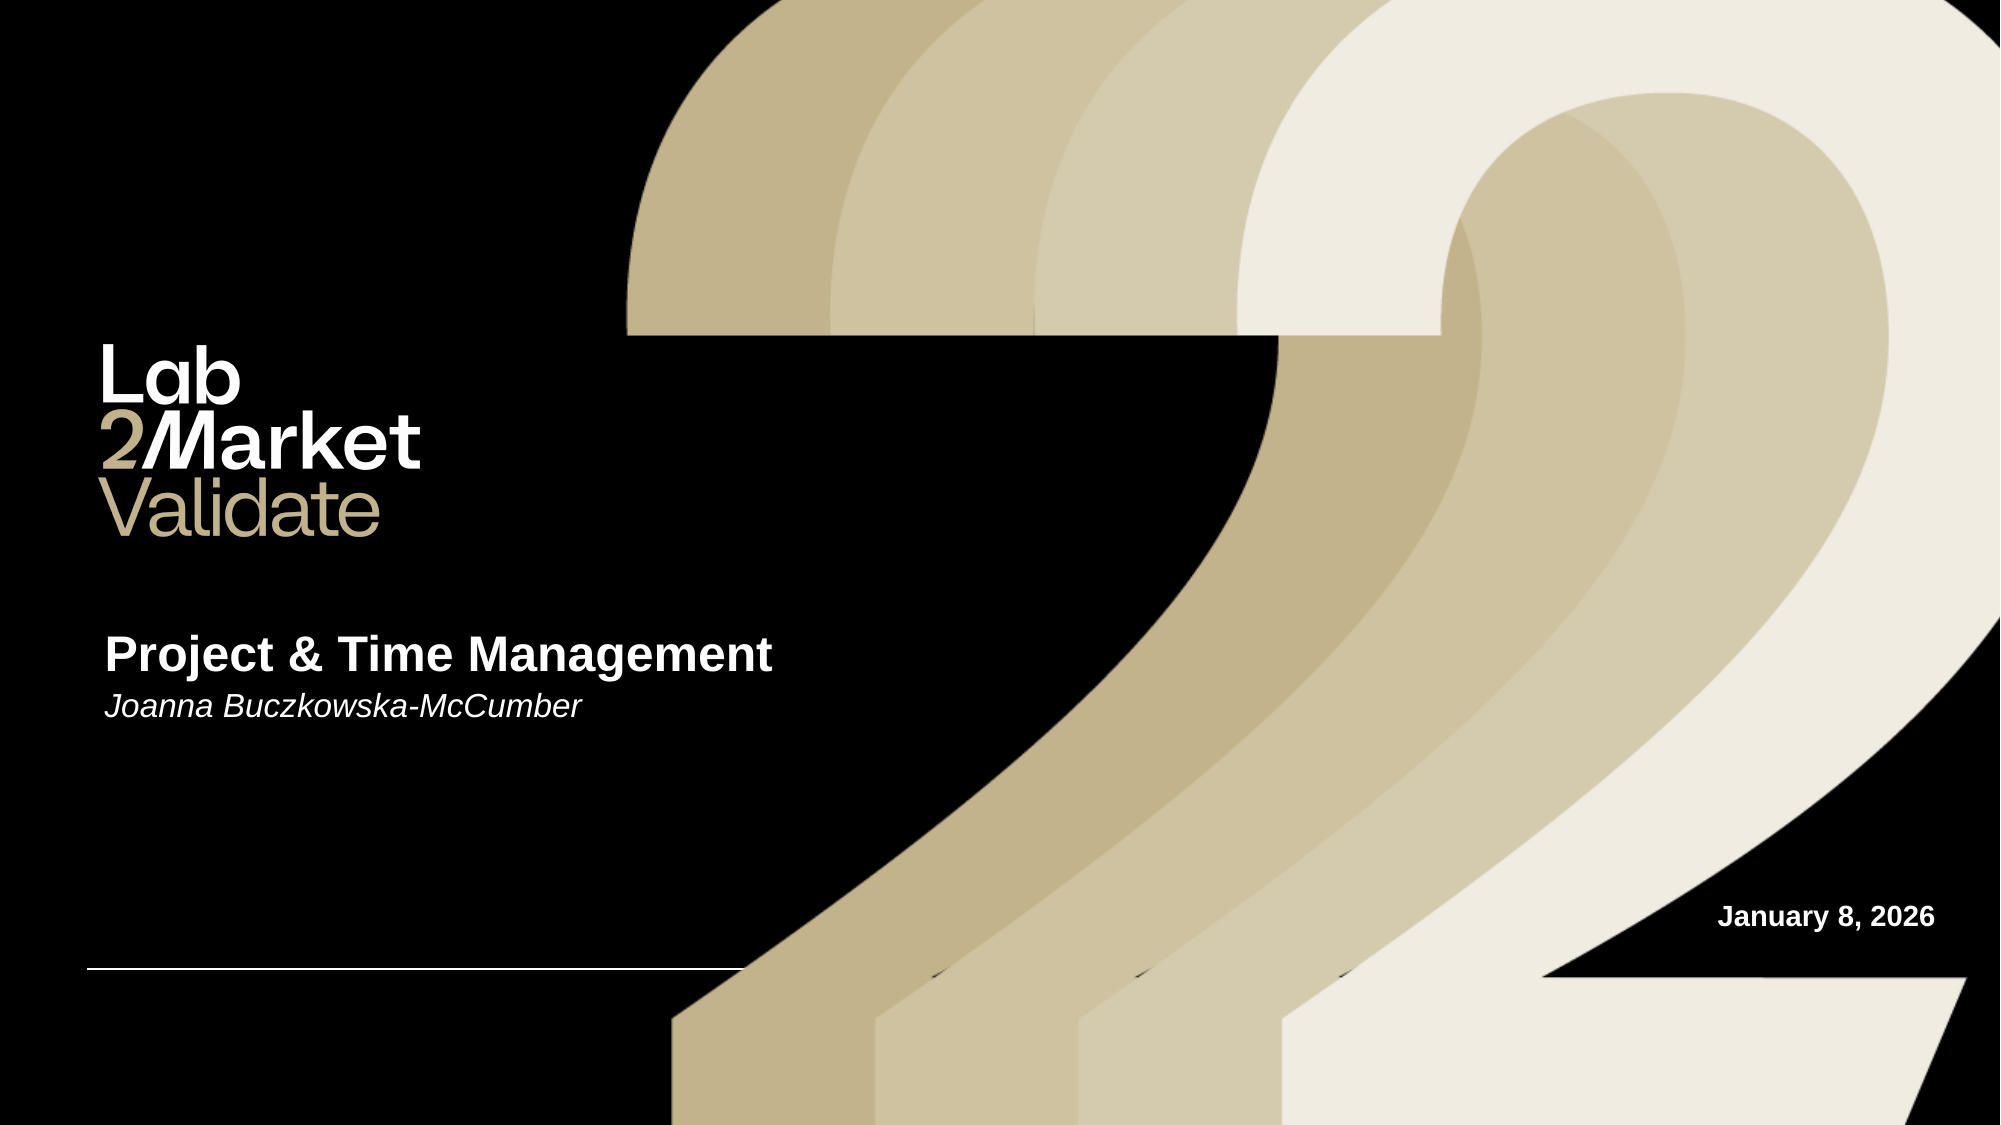

Project & Time Management
Joanna Buczkowska-McCumber
January 8, 2026